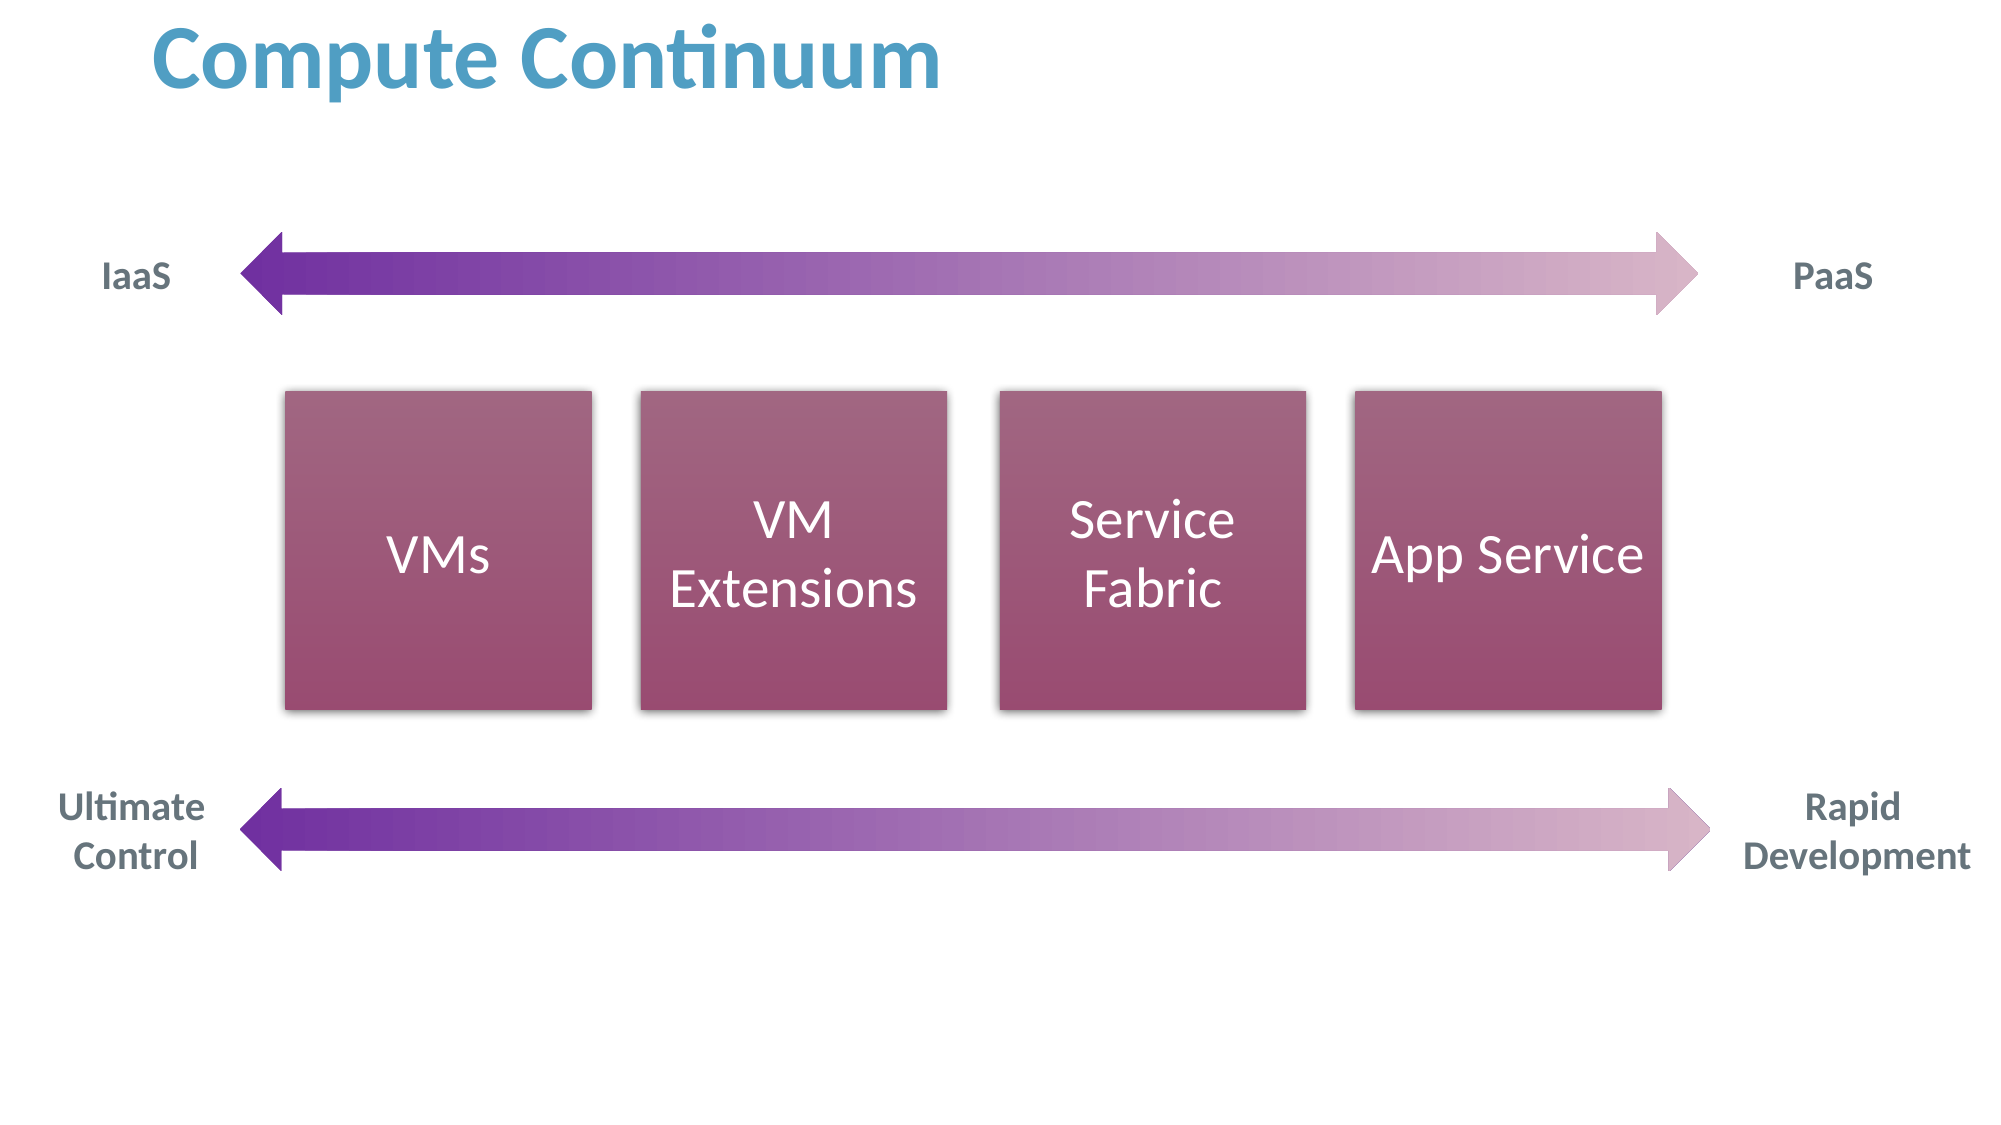

# Compute Continuum

IaaS
PaaS
VMs
VM Extensions
Service Fabric
App Service
Ultimate
Control
Rapid
Development